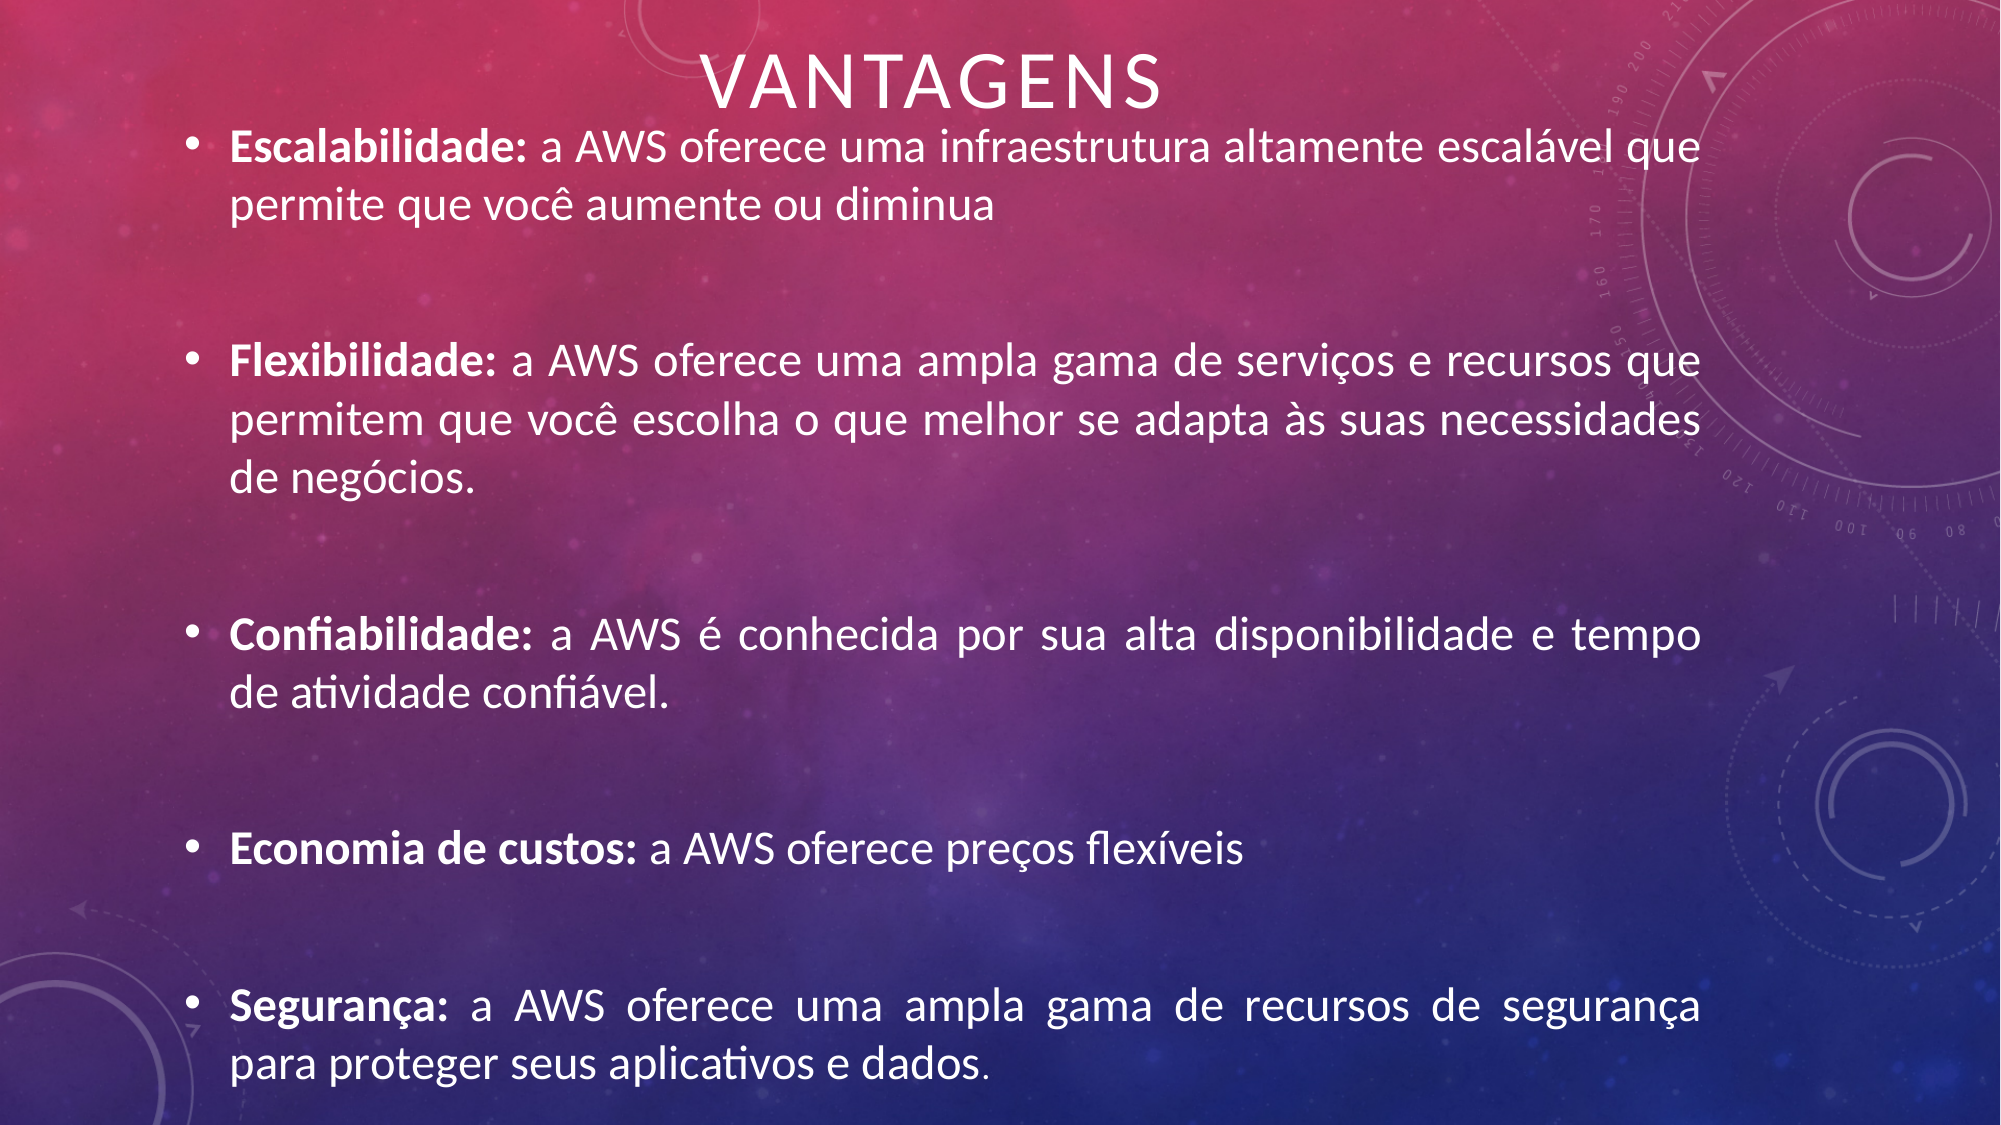

# Vantagens
Escalabilidade: a AWS oferece uma infraestrutura altamente escalável que permite que você aumente ou diminua

Flexibilidade: a AWS oferece uma ampla gama de serviços e recursos que permitem que você escolha o que melhor se adapta às suas necessidades de negócios.

Confiabilidade: a AWS é conhecida por sua alta disponibilidade e tempo de atividade confiável.

Economia de custos: a AWS oferece preços flexíveis

Segurança: a AWS oferece uma ampla gama de recursos de segurança para proteger seus aplicativos e dados.